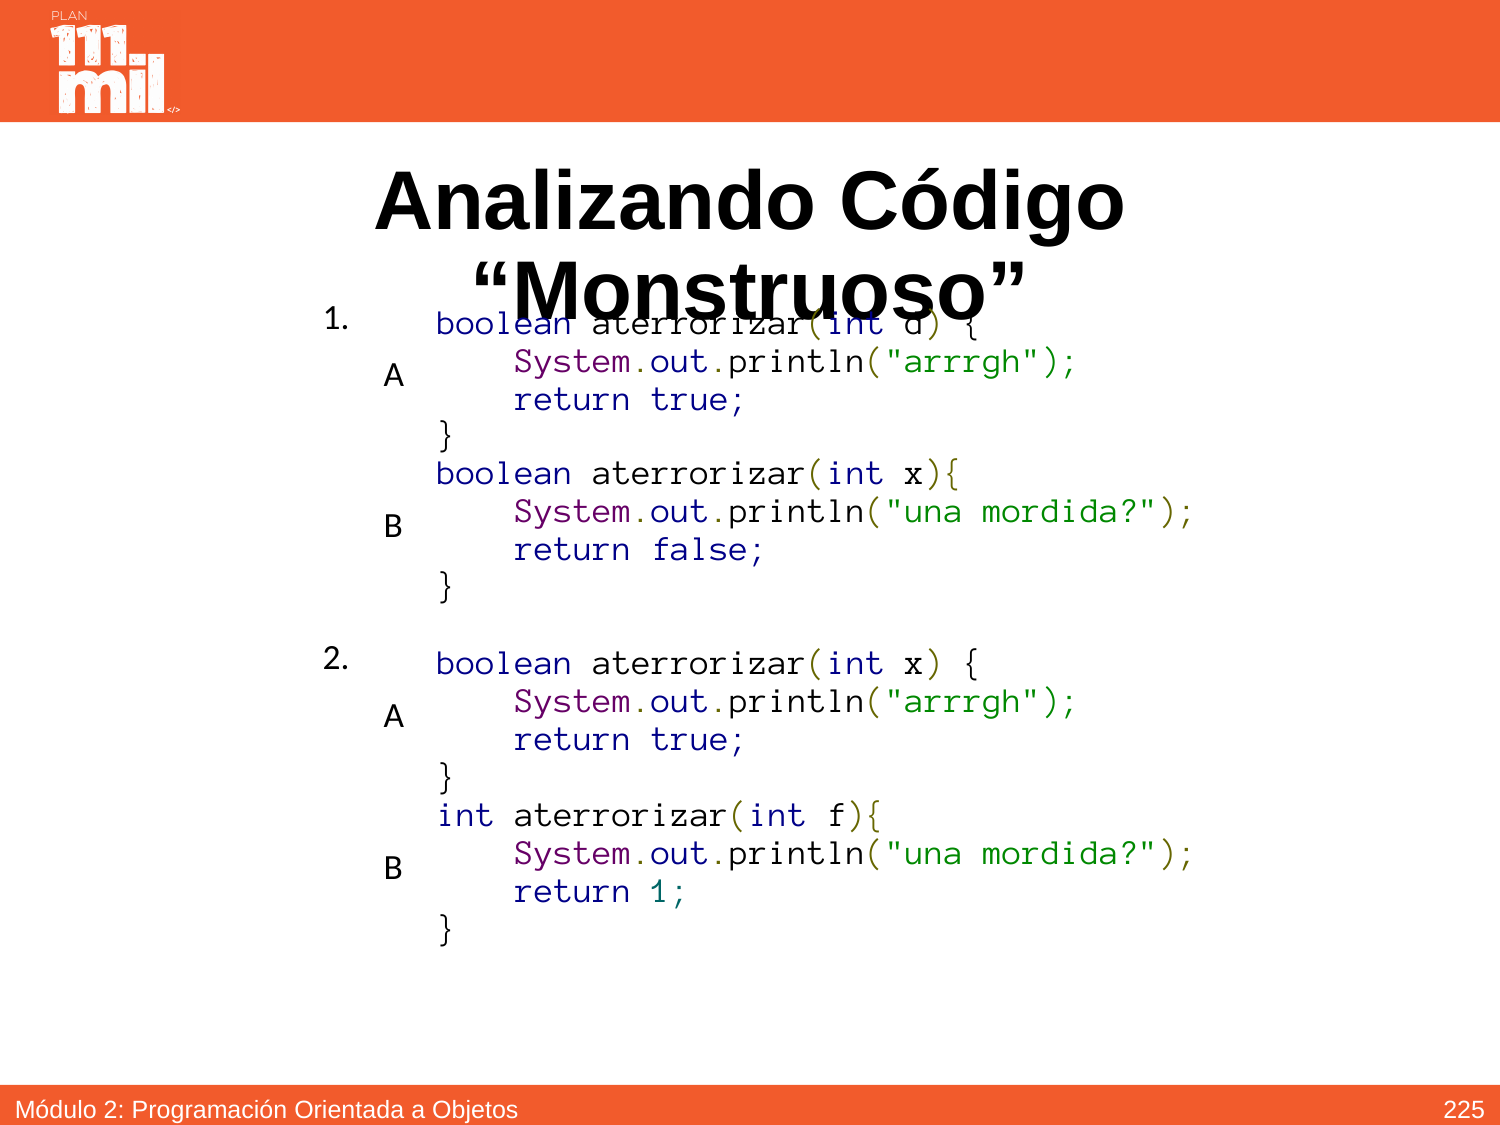

# Analizando Código “Monstruoso”
| 1. | A | boolean aterrorizar(int d) { System.out.println("arrrgh"); return true; } |
| --- | --- | --- |
|  | B | boolean aterrorizar(int x){ System.out.println("una mordida?"); return false; } |
|  |  |  |
| 2. | A | boolean aterrorizar(int x) { System.out.println("arrrgh"); return true; } |
|  | B | int aterrorizar(int f){ System.out.println("una mordida?"); return 1; } |
|  |  |  |
225
Módulo 2: Programación Orientada a Objetos